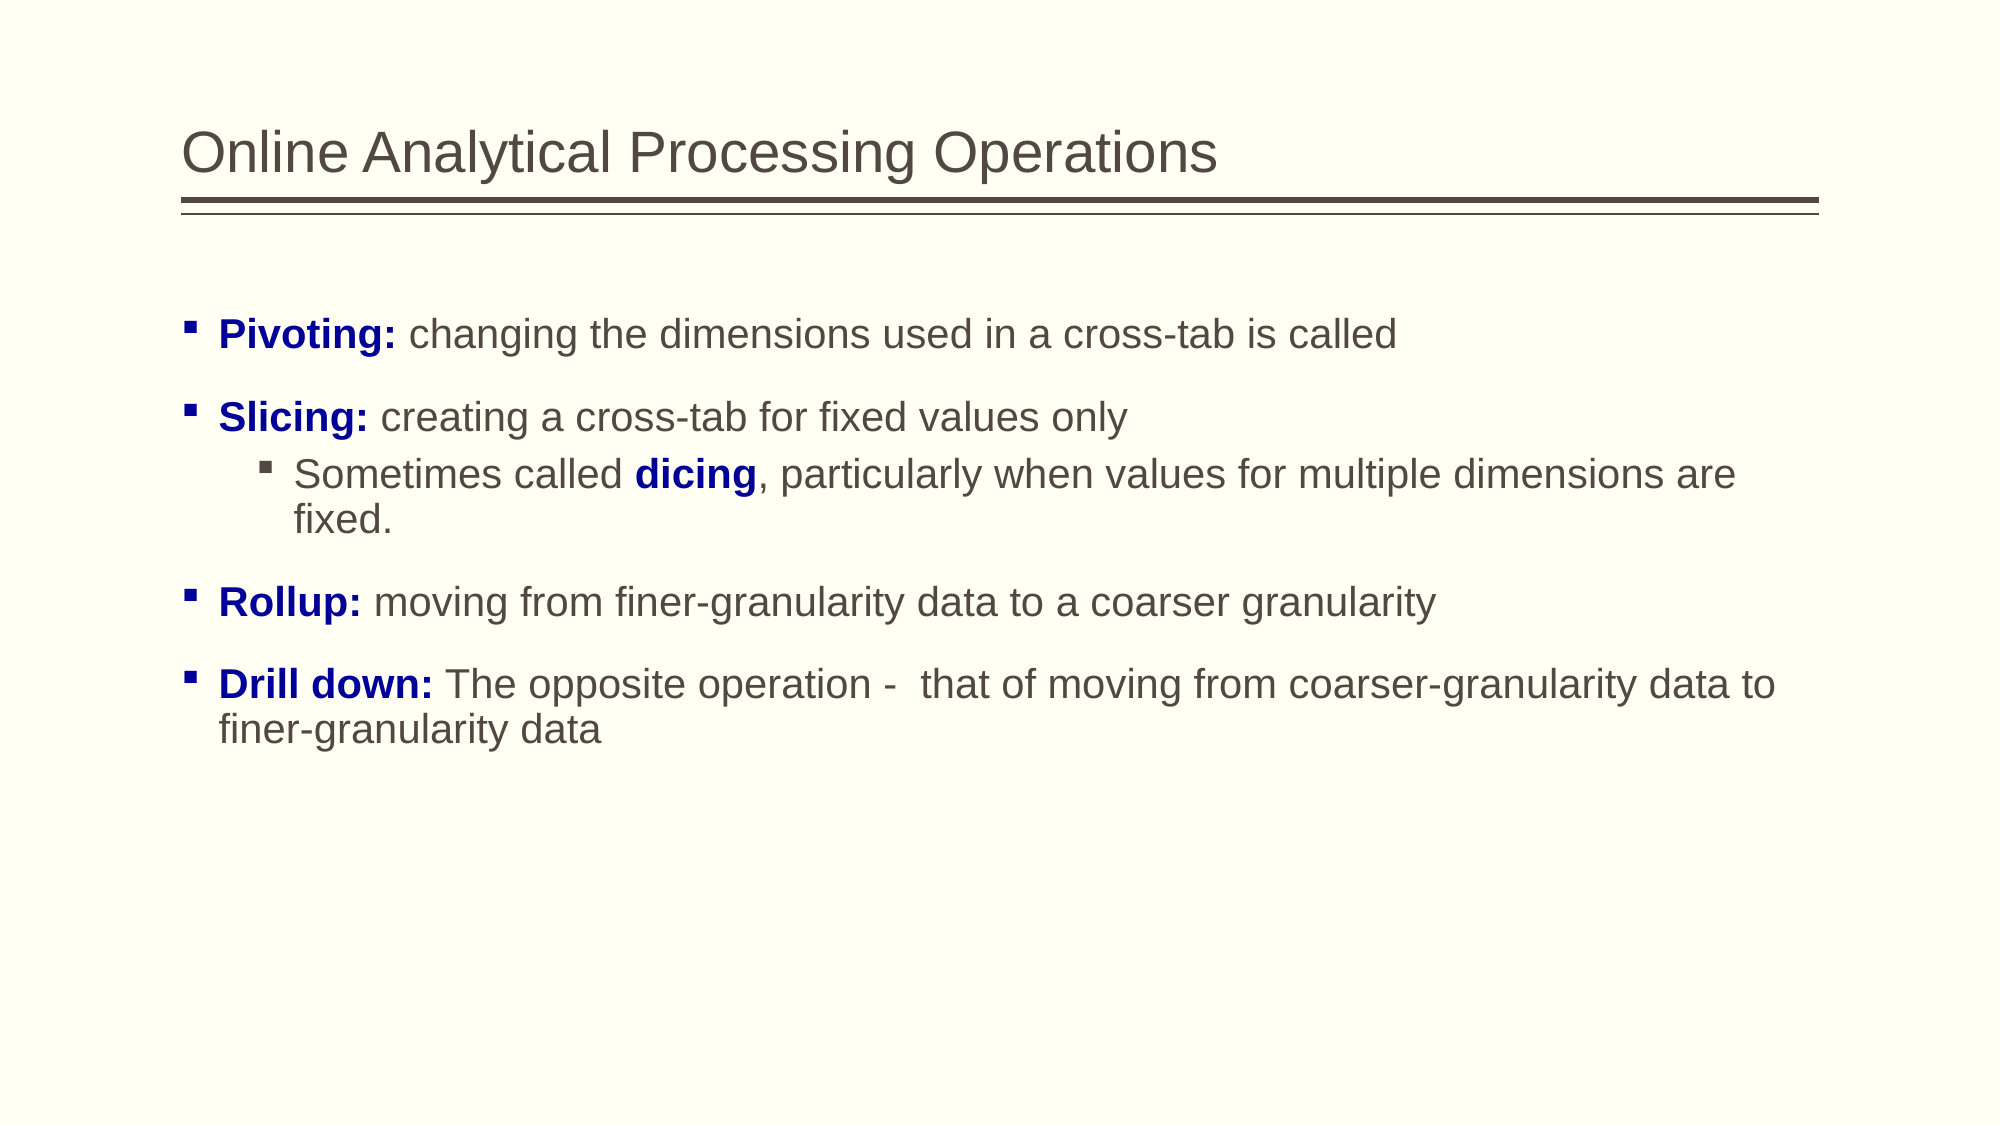

# Online Analytical Processing Operations
Pivoting: changing the dimensions used in a cross-tab is called
Slicing: creating a cross-tab for fixed values only
Sometimes called dicing, particularly when values for multiple dimensions are fixed.
Rollup: moving from finer-granularity data to a coarser granularity
Drill down: The opposite operation -  that of moving from coarser-granularity data to finer-granularity data